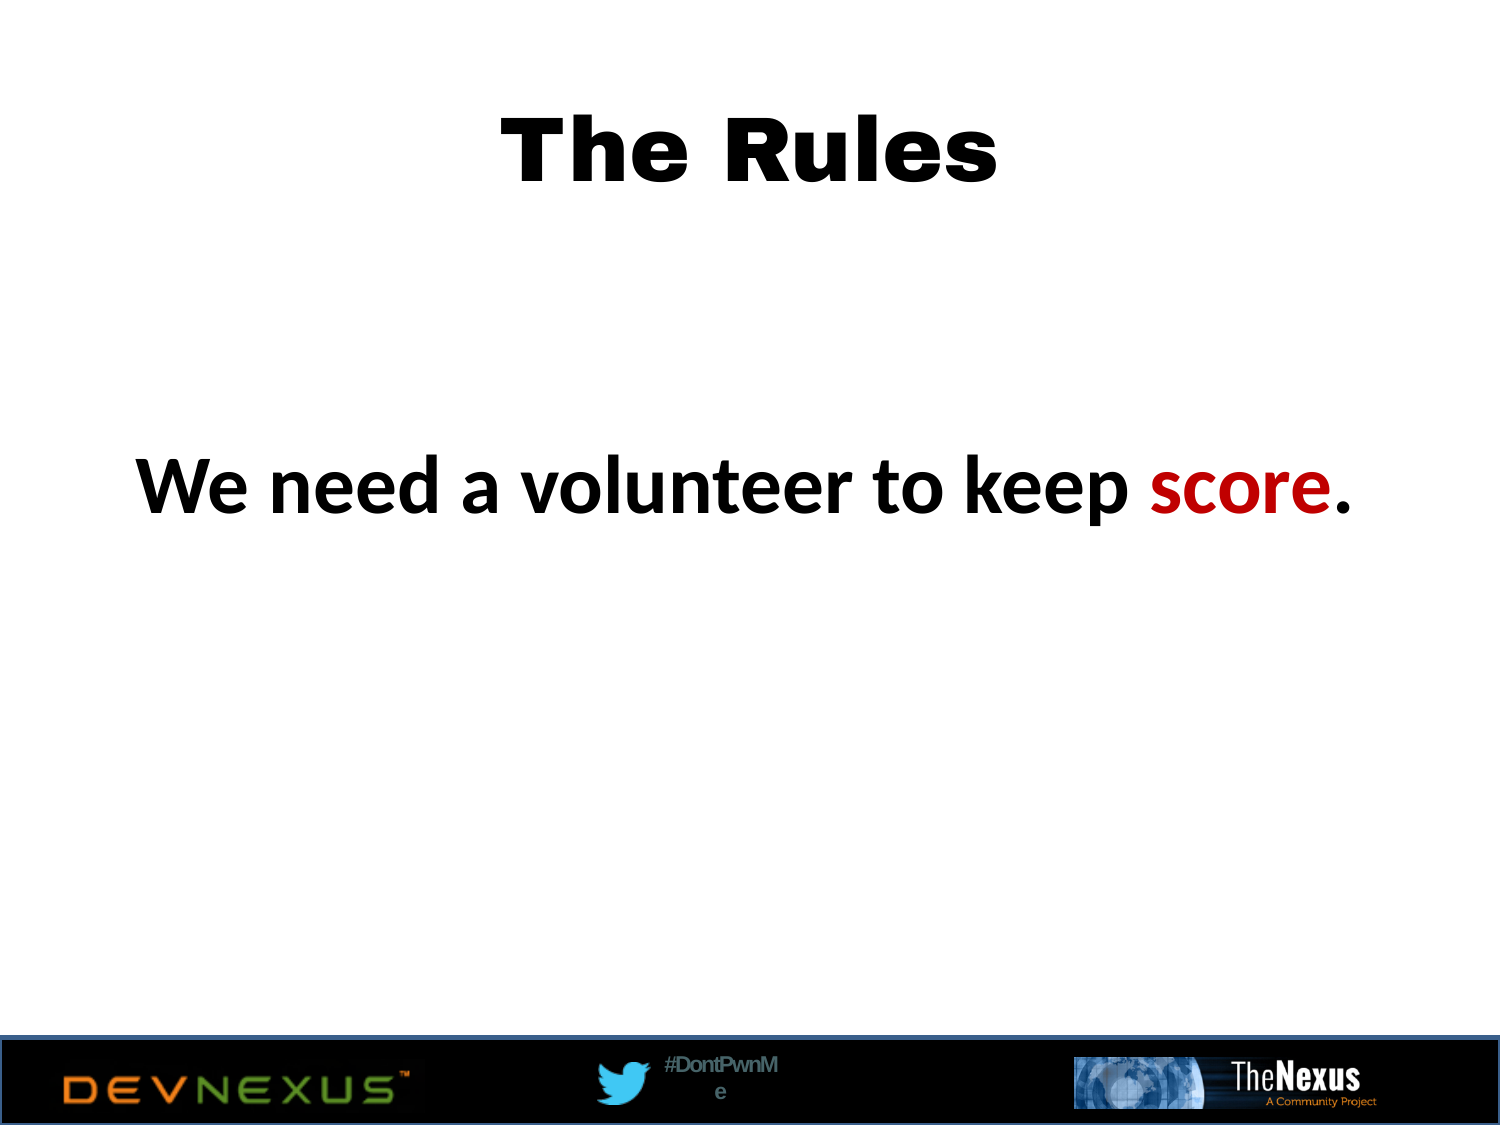

The Rules
We need a volunteer to keep score.